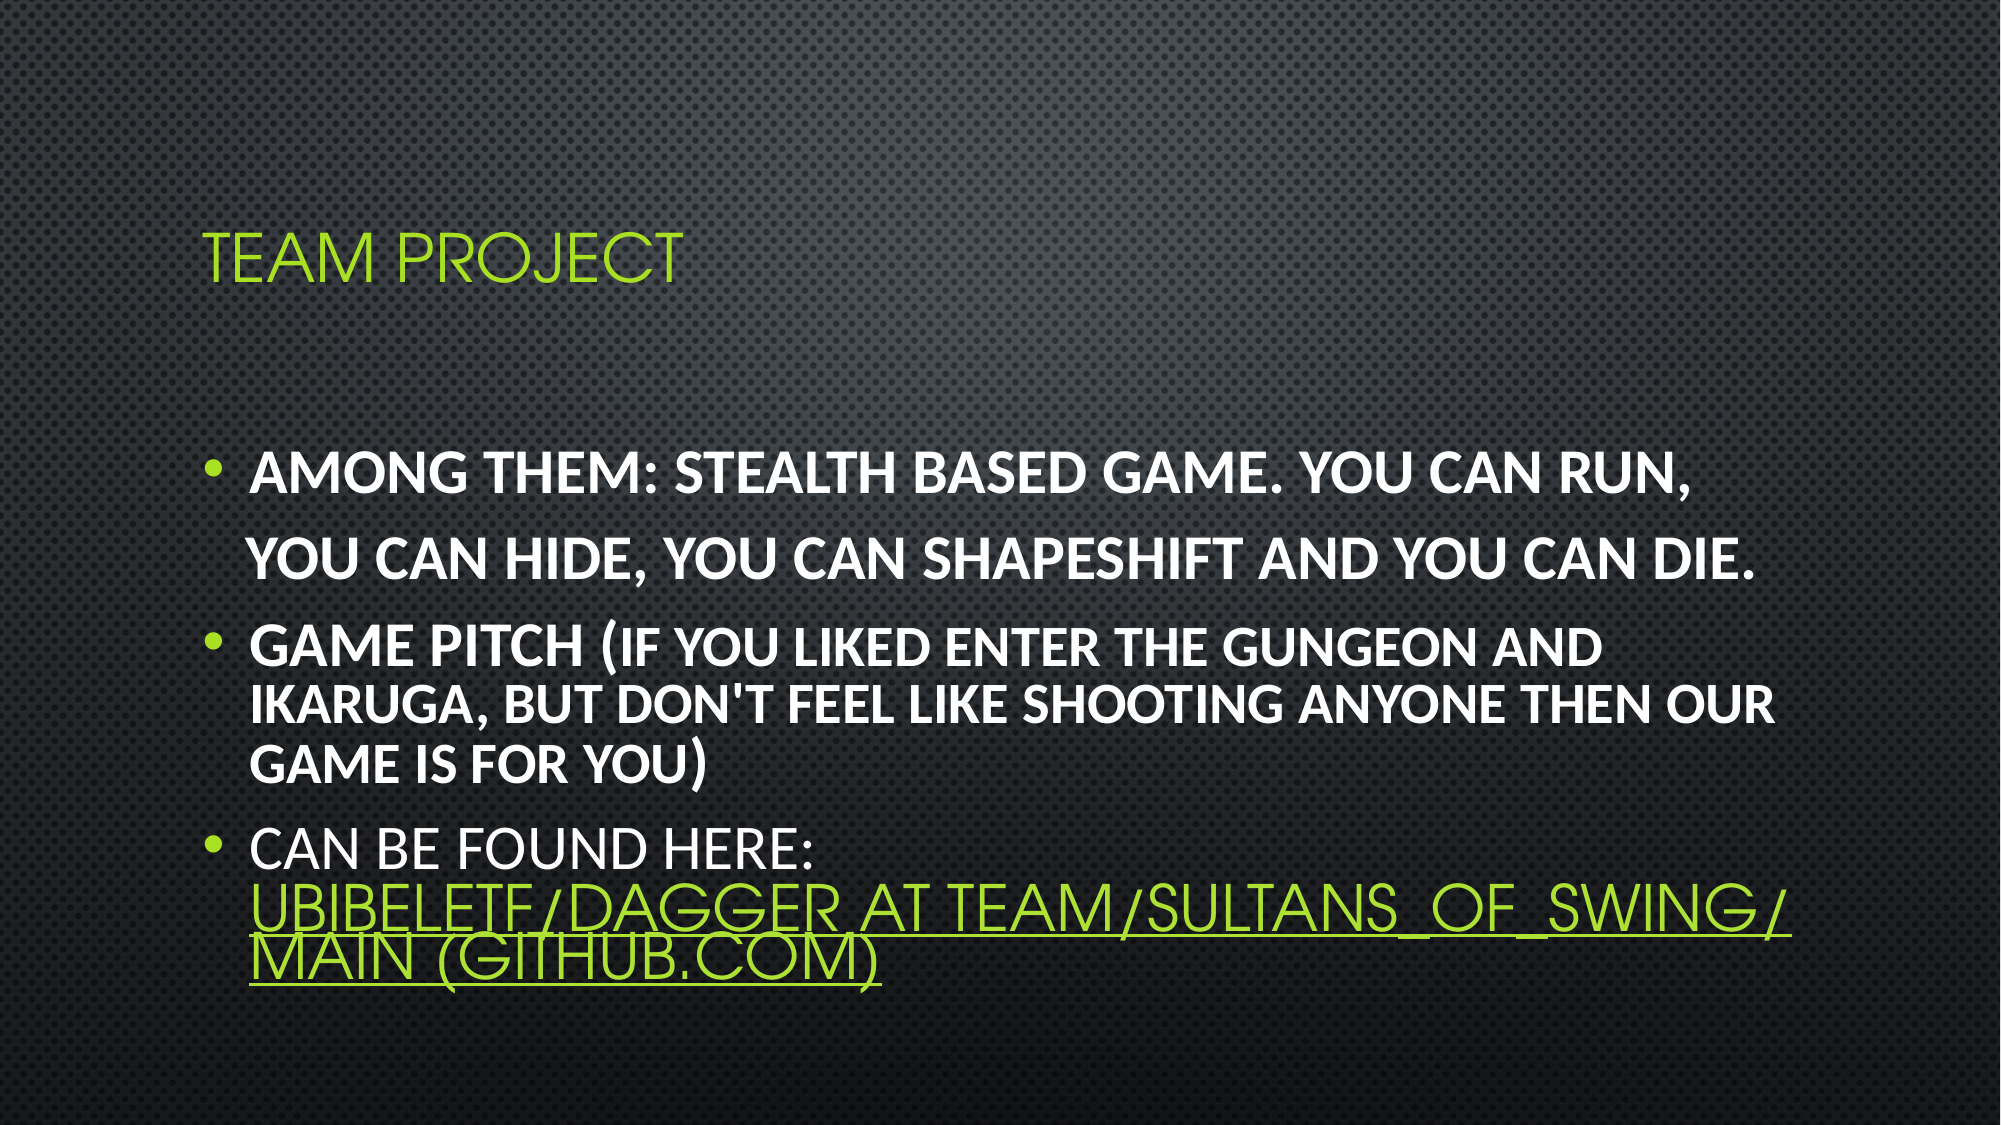

# TEAM PROJECT
Among them: stealth based game. you can run,
   you can hide, you can shapeshift and you can die.
Game pitch (If you liked Enter the Gungeon and Ikaruga, but don't feel like shooting anyone then our game is for you)
Can be found here:  UbiBelETF/dagger at team/sultans_of_swing/main (github.com)